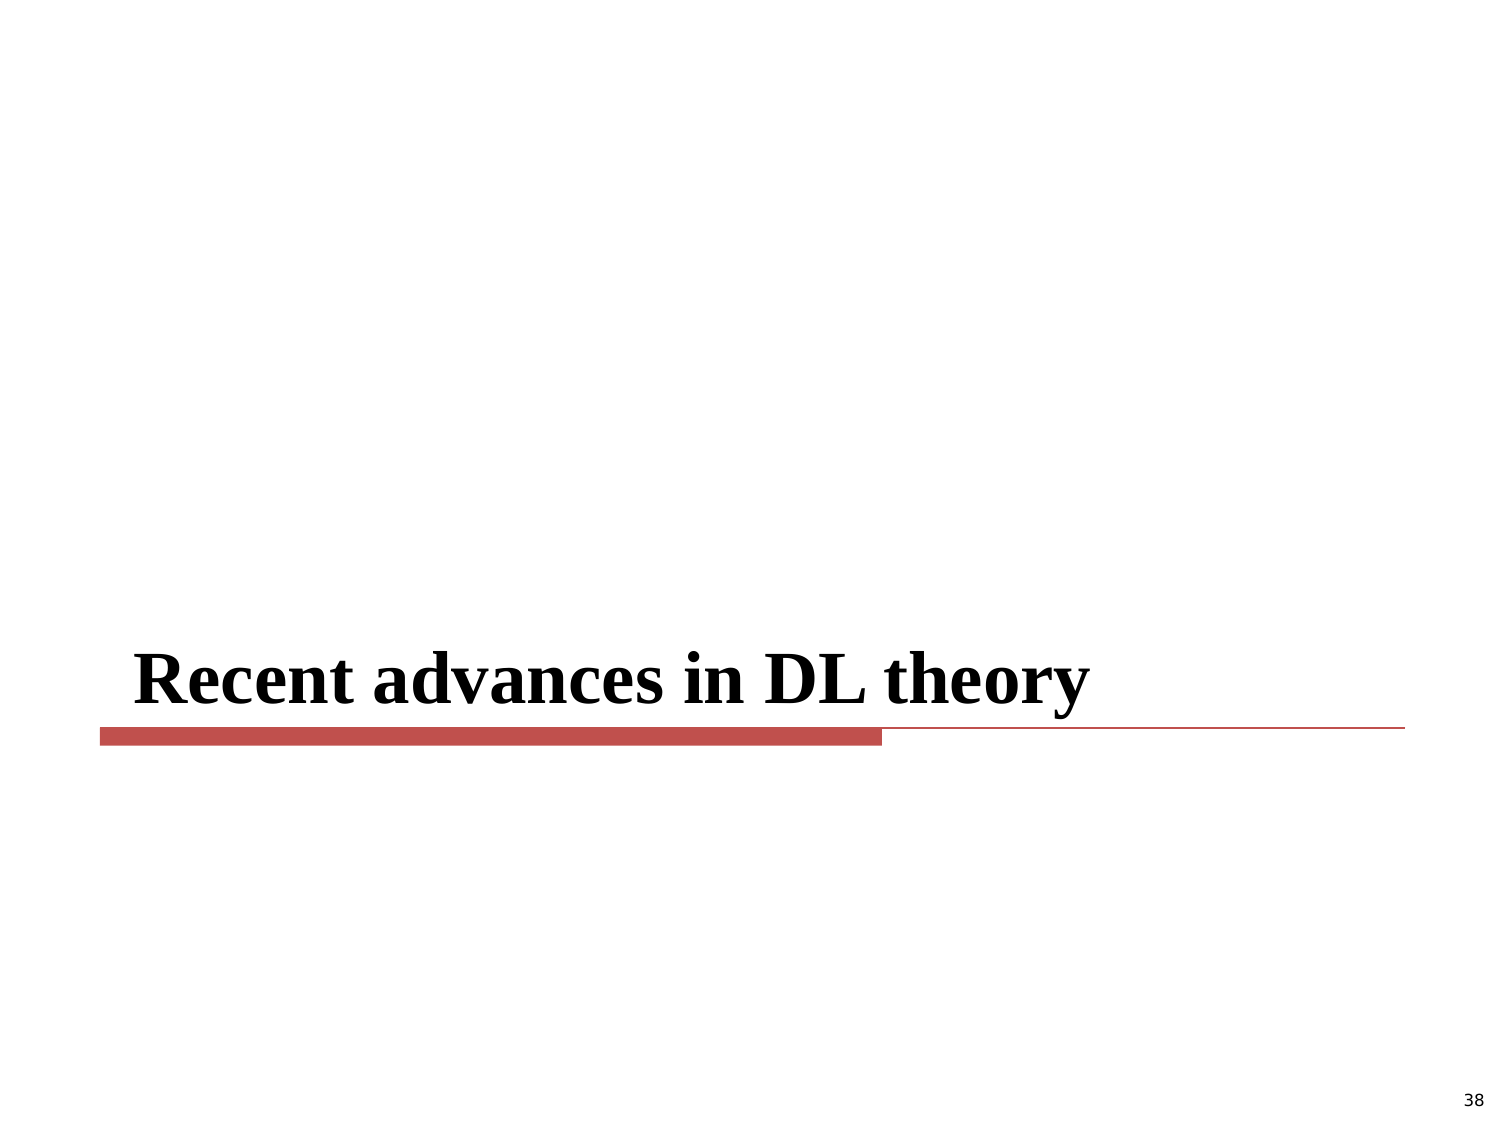

# Recent advances in DL theory

38